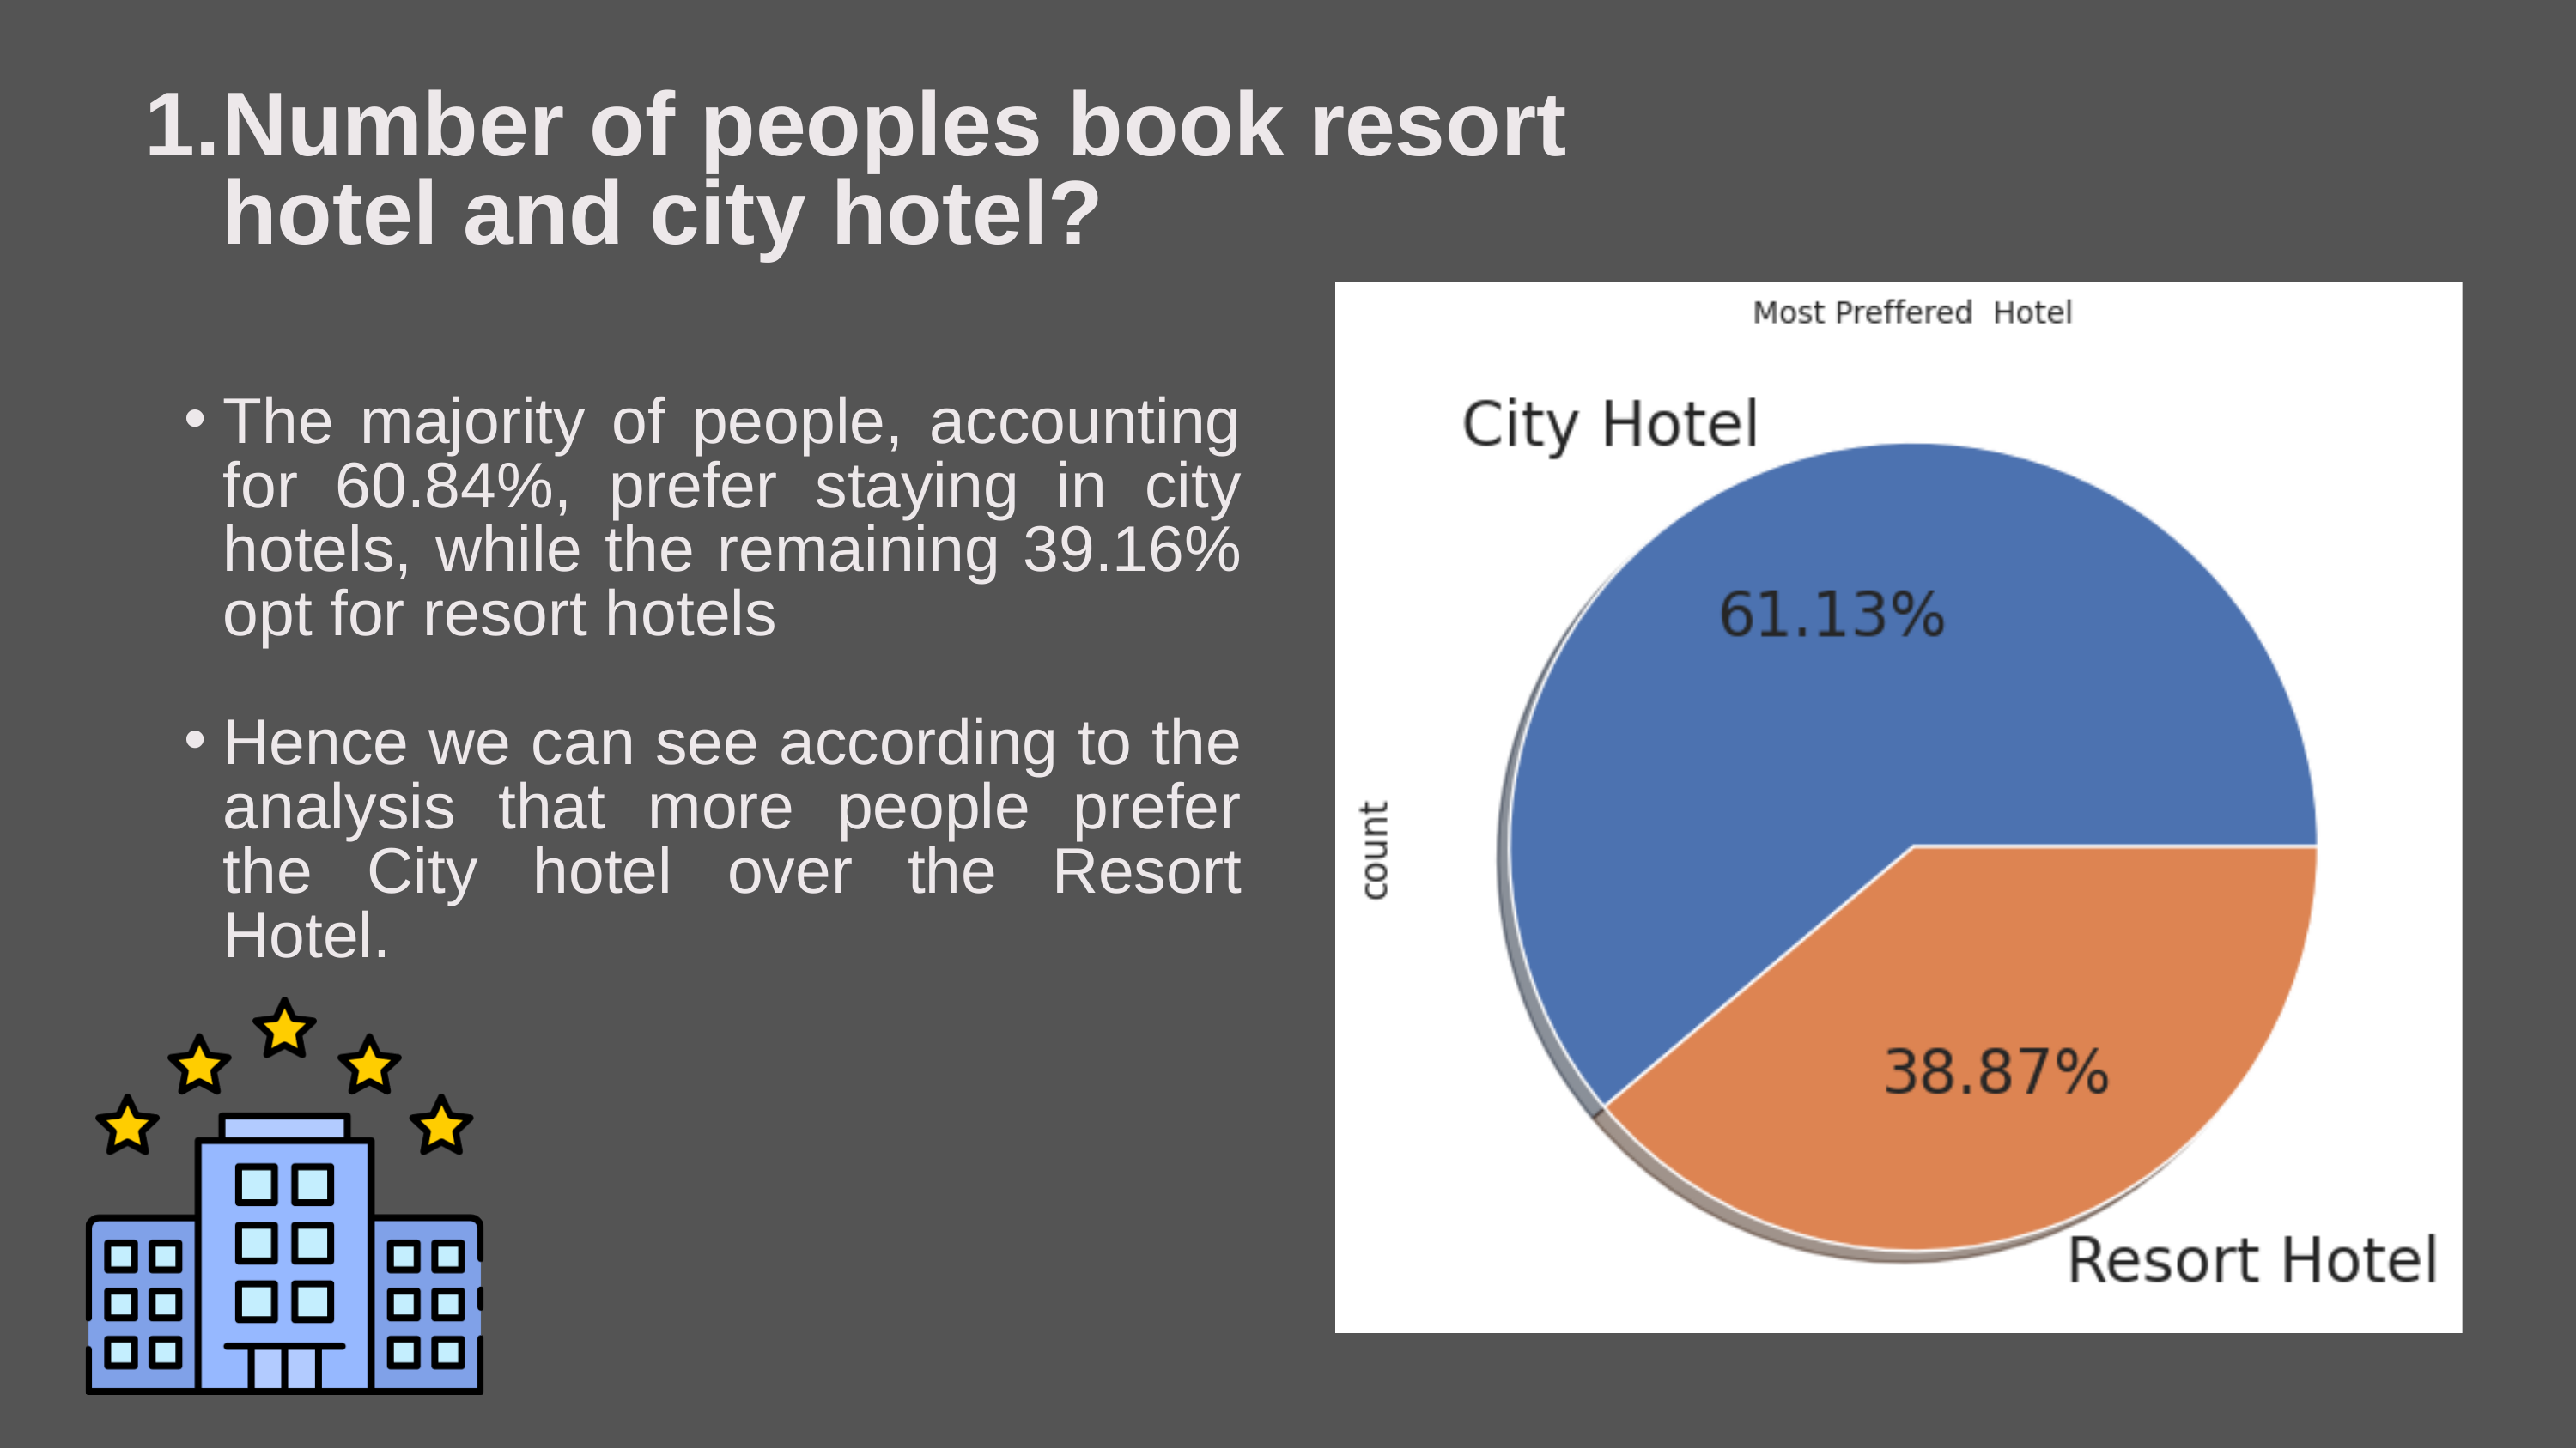

Number of peoples book resort hotel and city hotel?

The majority of people, accounting for 60.84%, prefer staying in city hotels, while the remaining 39.16% opt for resort hotels

Hence we can see according to the analysis that more people prefer the City hotel over the Resort Hotel.